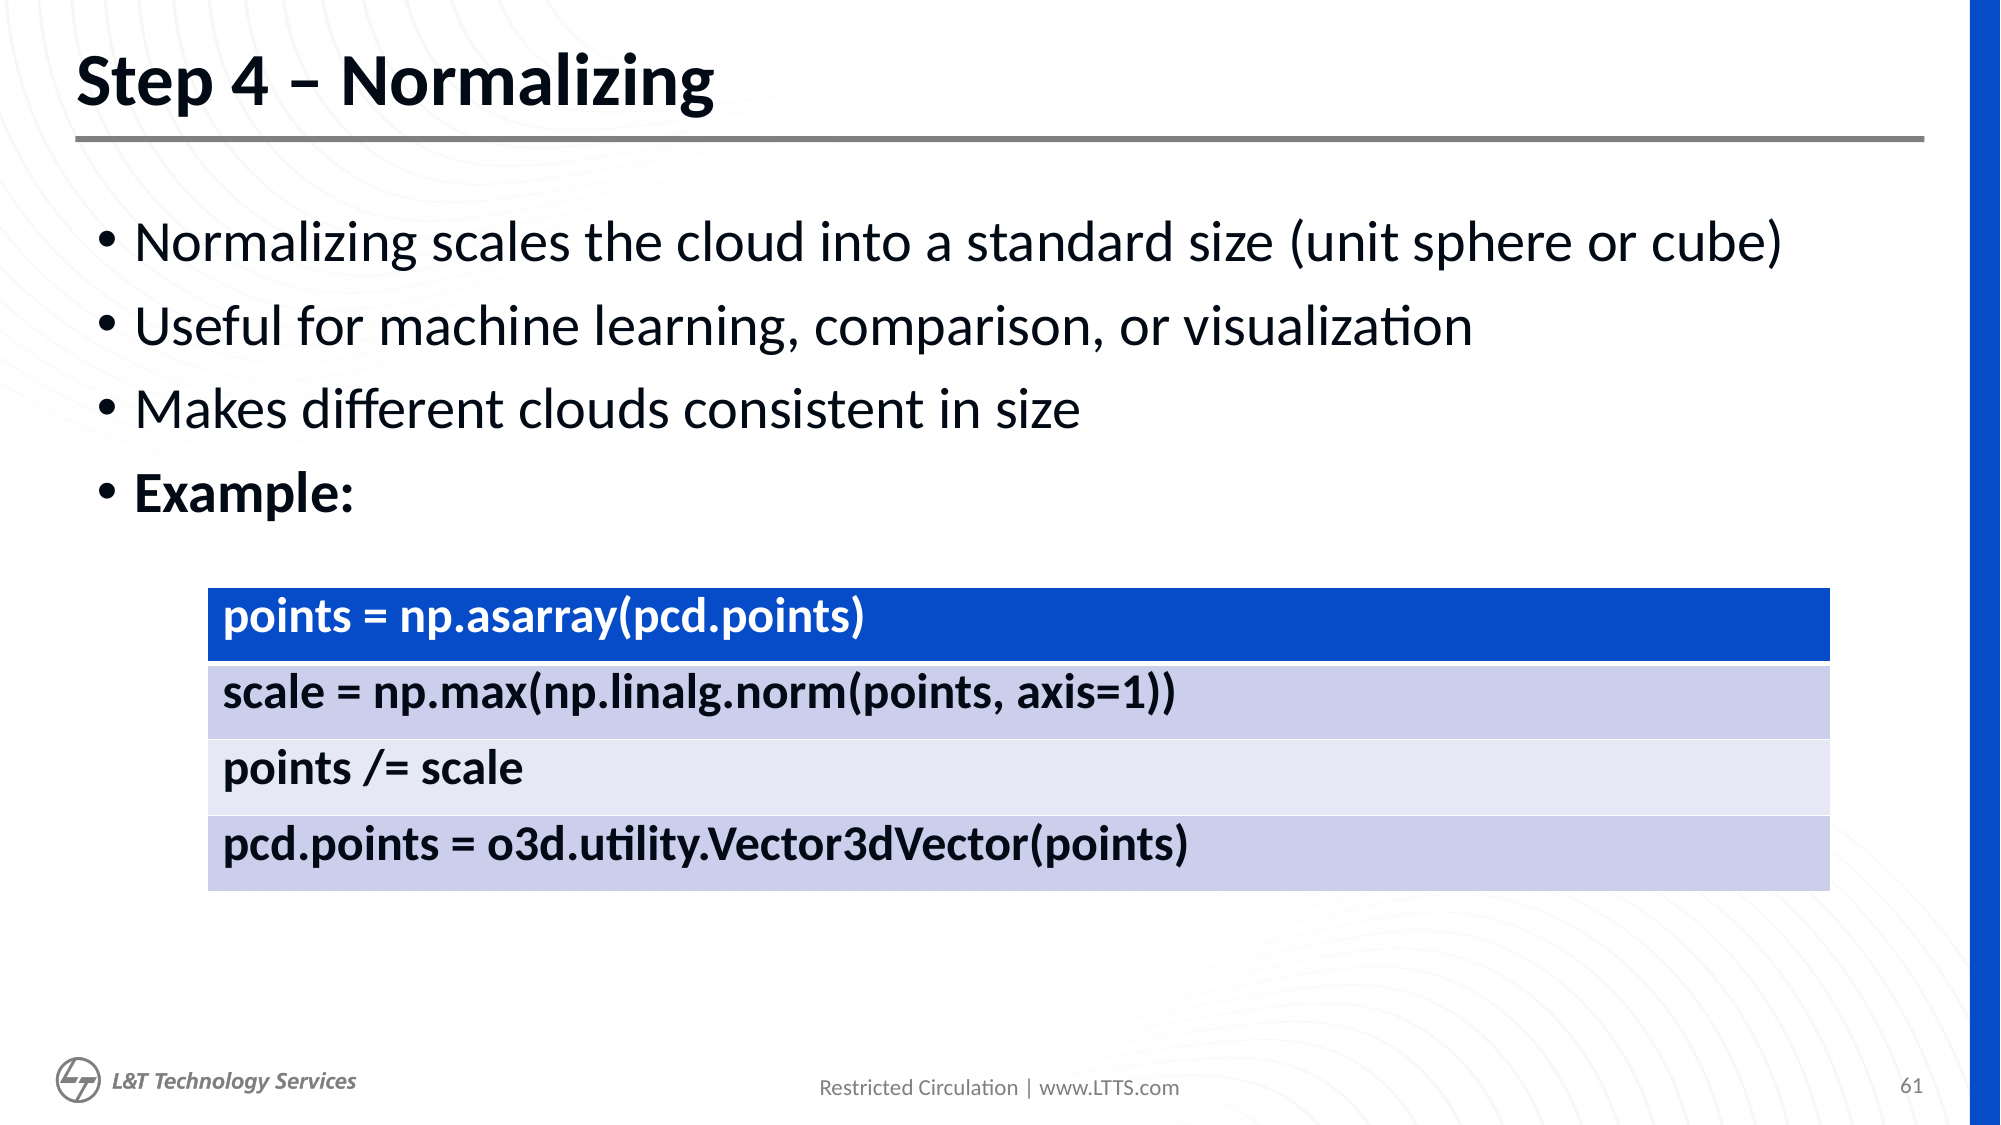

# Step 4 – Normalizing
Normalizing scales the cloud into a standard size (unit sphere or cube)
Useful for machine learning, comparison, or visualization
Makes different clouds consistent in size
Example:

| points = np.asarray(pcd.points) |
| --- |
| scale = np.max(np.linalg.norm(points, axis=1)) |
| points /= scale |
| pcd.points = o3d.utility.Vector3dVector(points) |